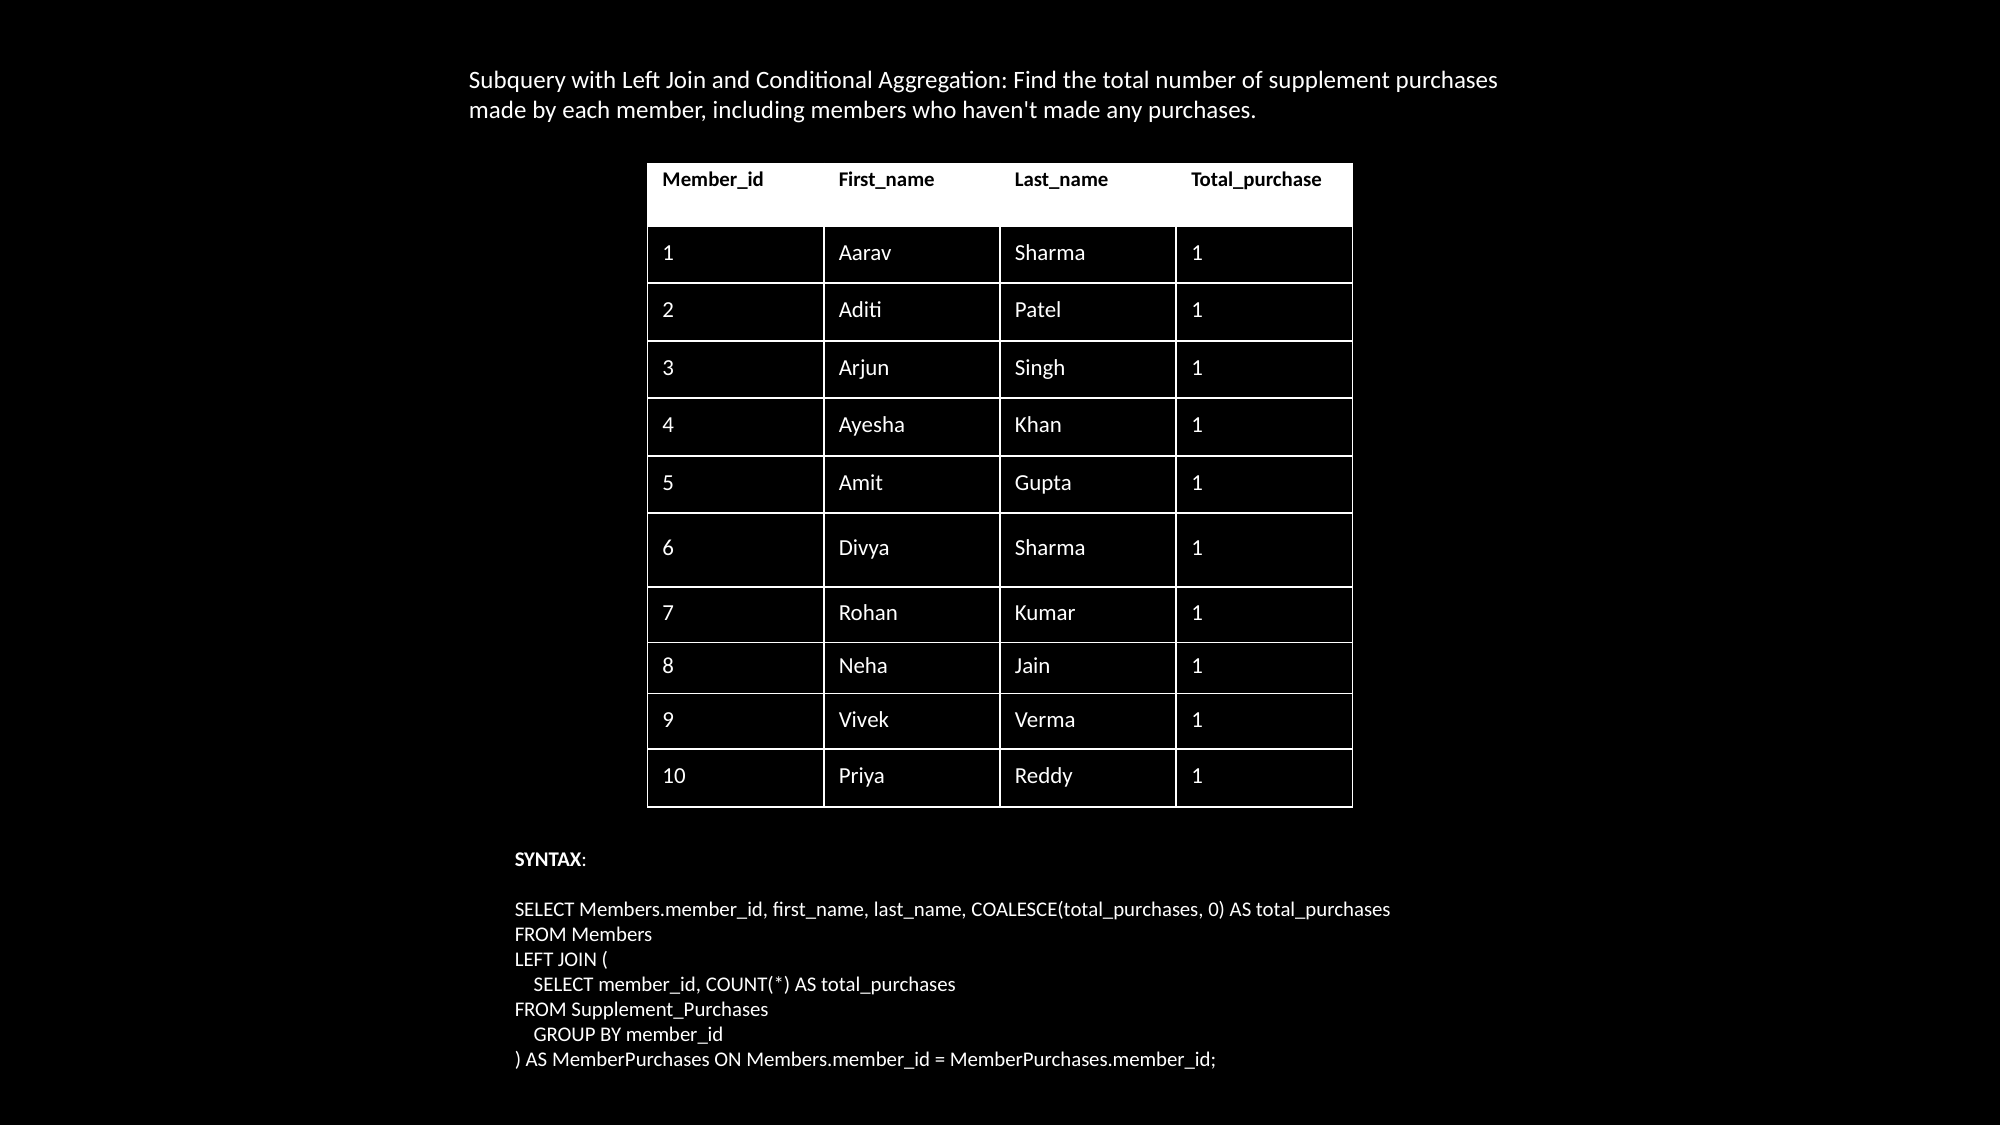

Subquery with Left Join and Conditional Aggregation: Find the total number of supplement purchases made by each member, including members who haven't made any purchases.
| Member\_id | First\_name | Last\_name | Total\_purchase |
| --- | --- | --- | --- |
| 1 | Aarav | Sharma | 1 |
| 2 | Aditi | Patel | 1 |
| 3 | Arjun | Singh | 1 |
| 4 | Ayesha | Khan | 1 |
| 5 | Amit | Gupta | 1 |
| 6 | Divya | Sharma | 1 |
| 7 | Rohan | Kumar | 1 |
| 8 | Neha | Jain | 1 |
| 9 | Vivek | Verma | 1 |
| 10 | Priya | Reddy | 1 |
SYNTAX:

SELECT Members.member_id, first_name, last_name, COALESCE(total_purchases, 0) AS total_purchases
FROM Members
LEFT JOIN (
    SELECT member_id, COUNT(*) AS total_purchases
FROM Supplement_Purchases
    GROUP BY member_id
) AS MemberPurchases ON Members.member_id = MemberPurchases.member_id;